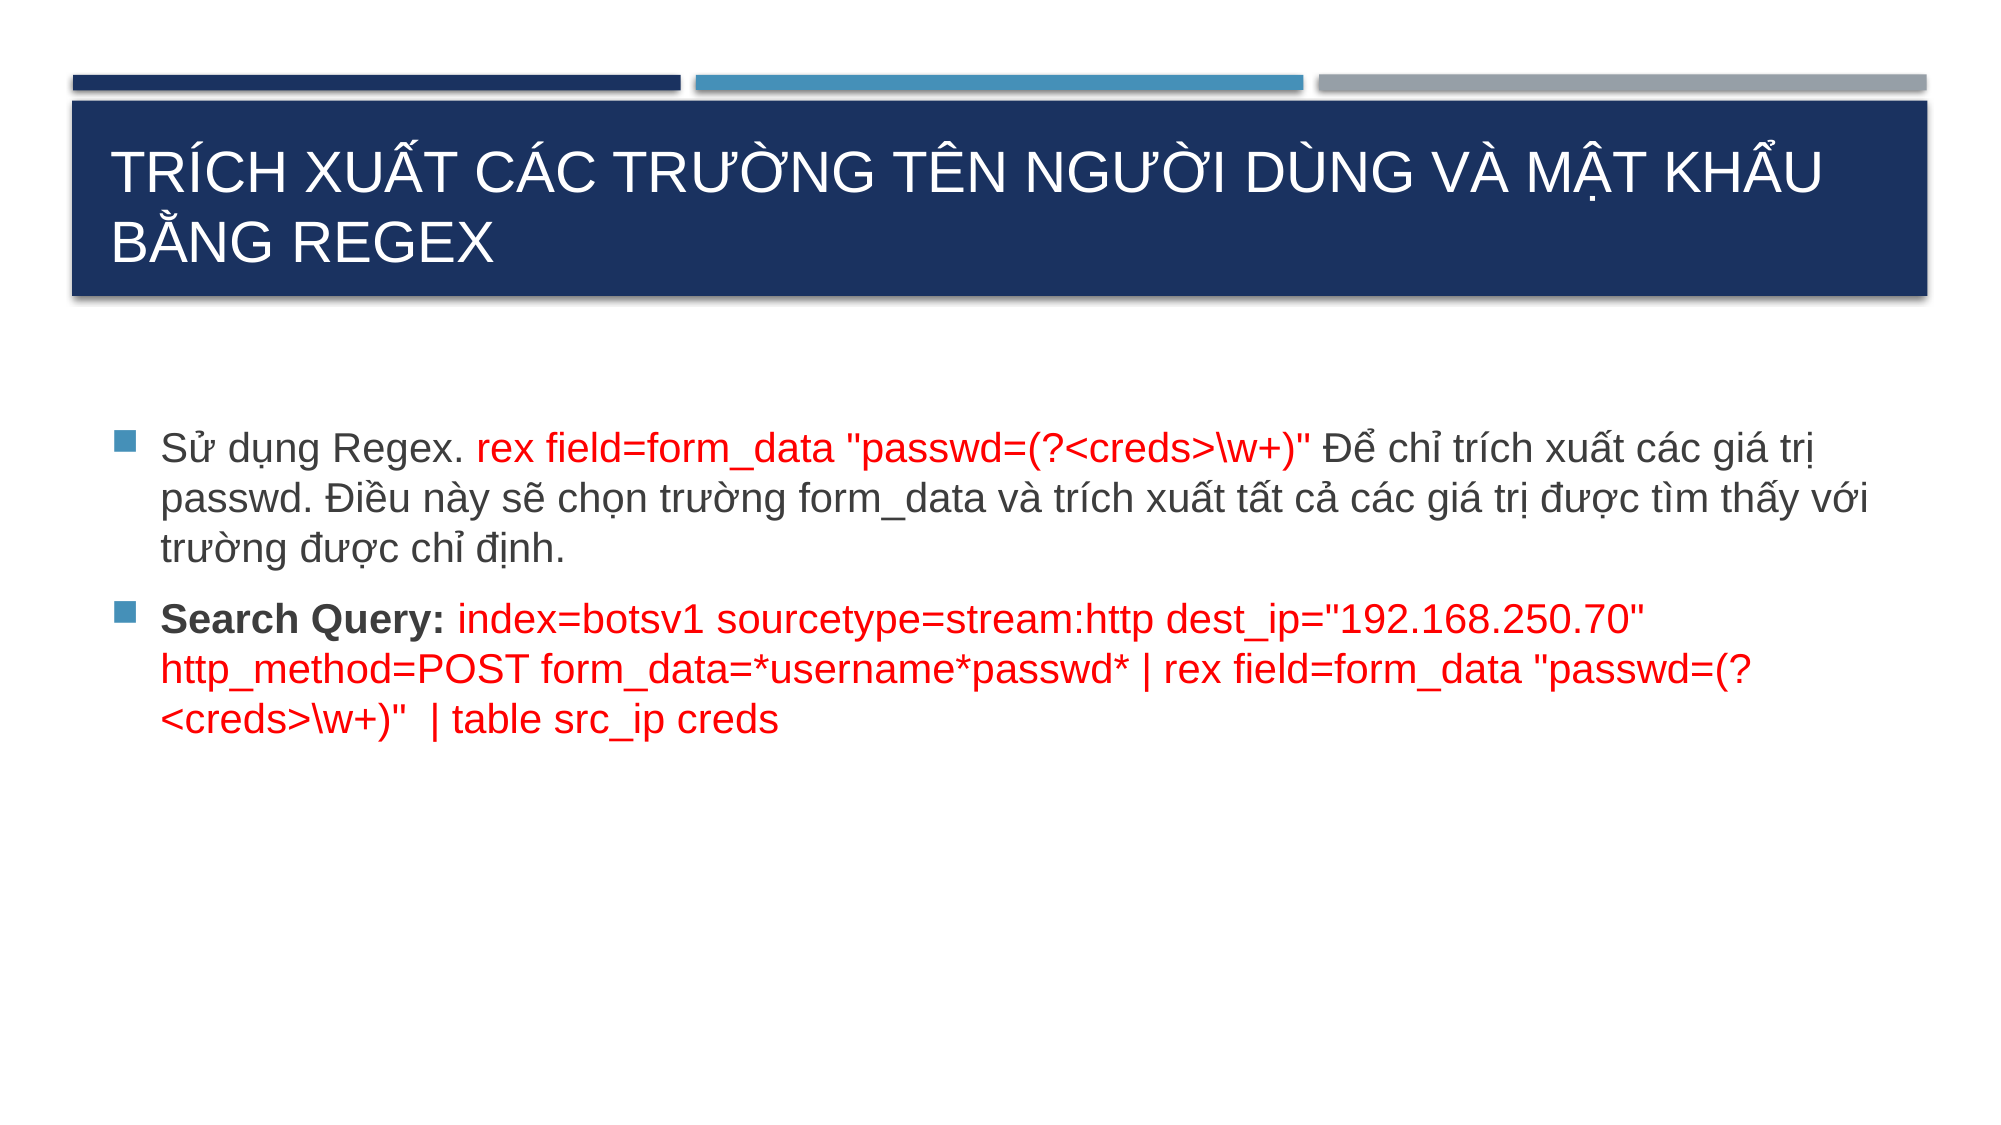

# Trích xuất các trường Tên người dùng và Mật khẩu bằng Regex
Sử dụng Regex. rex field=form_data "passwd=(?<creds>\w+)" Để chỉ trích xuất các giá trị passwd. Điều này sẽ chọn trường form_data và trích xuất tất cả các giá trị được tìm thấy với trường được chỉ định.
Search Query: index=botsv1 sourcetype=stream:http dest_ip="192.168.250.70" http_method=POST form_data=*username*passwd* | rex field=form_data "passwd=(?<creds>\w+)"  | table src_ip creds